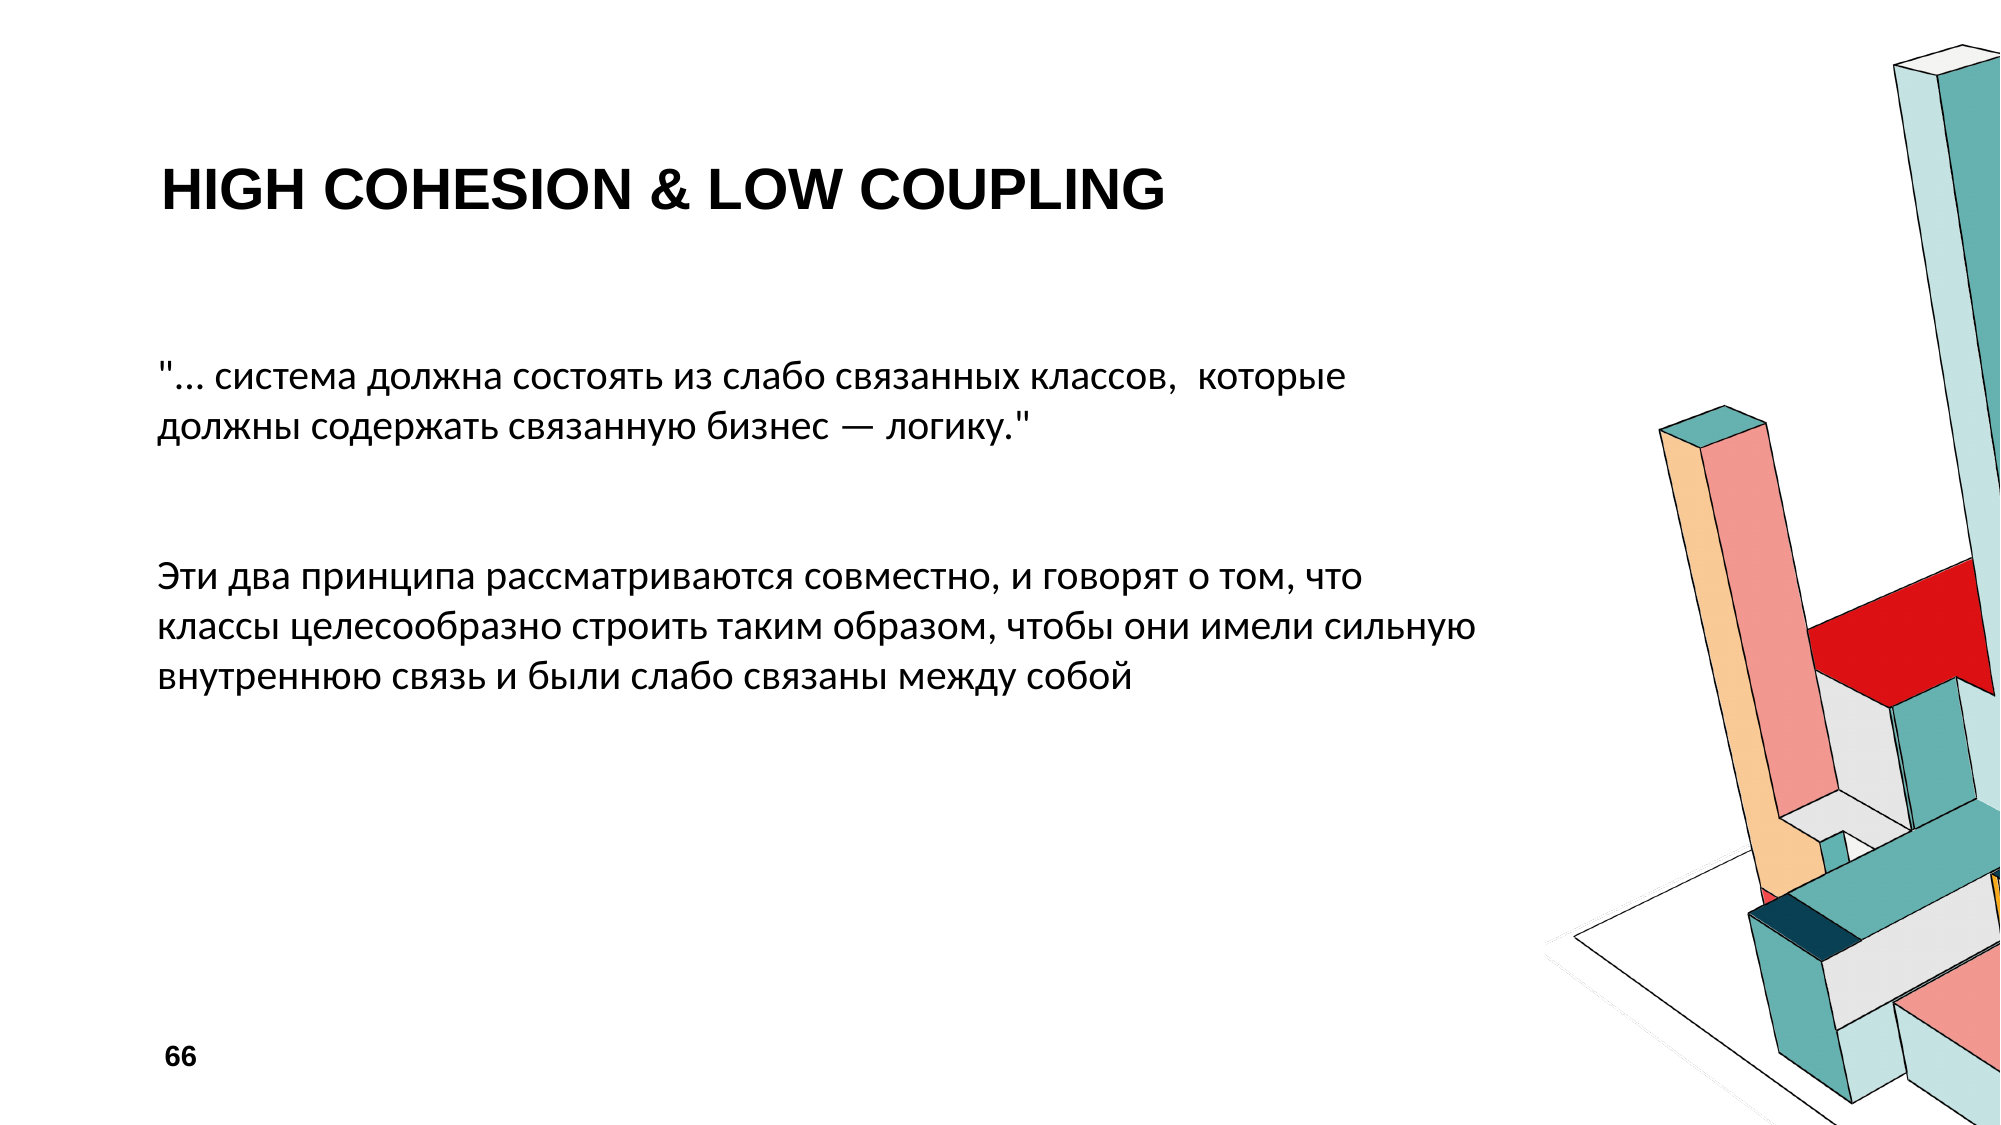

# High Cohesion & Low Coupling
"... система должна состоять из слабо связанных классов,  которые должны содержать связанную бизнес — логику."

Эти два принципа рассматриваются совместно, и говорят о том, что классы целесообразно строить таким образом, чтобы они имели сильную внутреннюю связь и были слабо связаны между собой

66